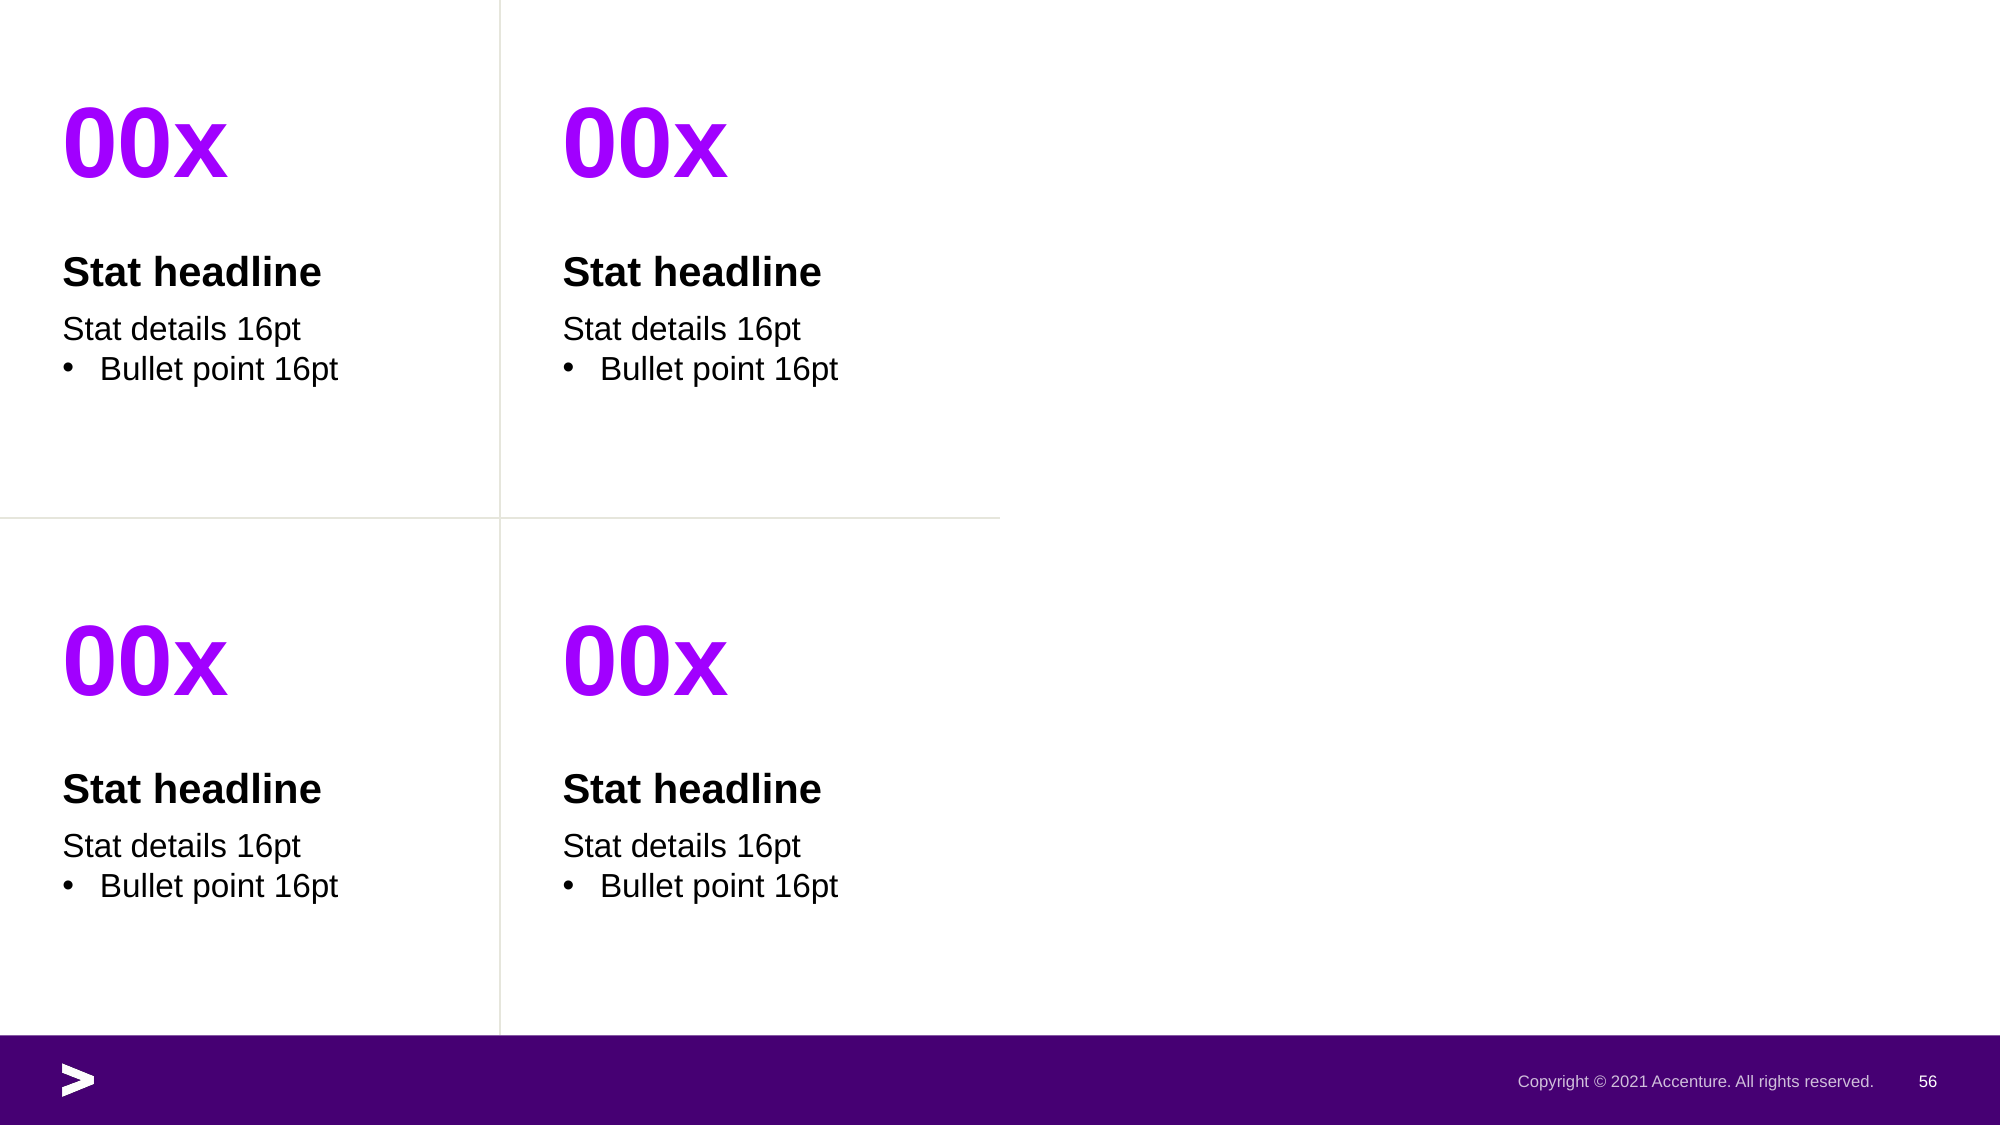

00x
00x
Stat headline
Stat details 16pt
Bullet point 16pt
Stat headline
Stat details 16pt
Bullet point 16pt
00x
00x
Stat headline
Stat details 16pt
Bullet point 16pt
Stat headline
Stat details 16pt
Bullet point 16pt
Copyright © 2021 Accenture. All rights reserved.
56